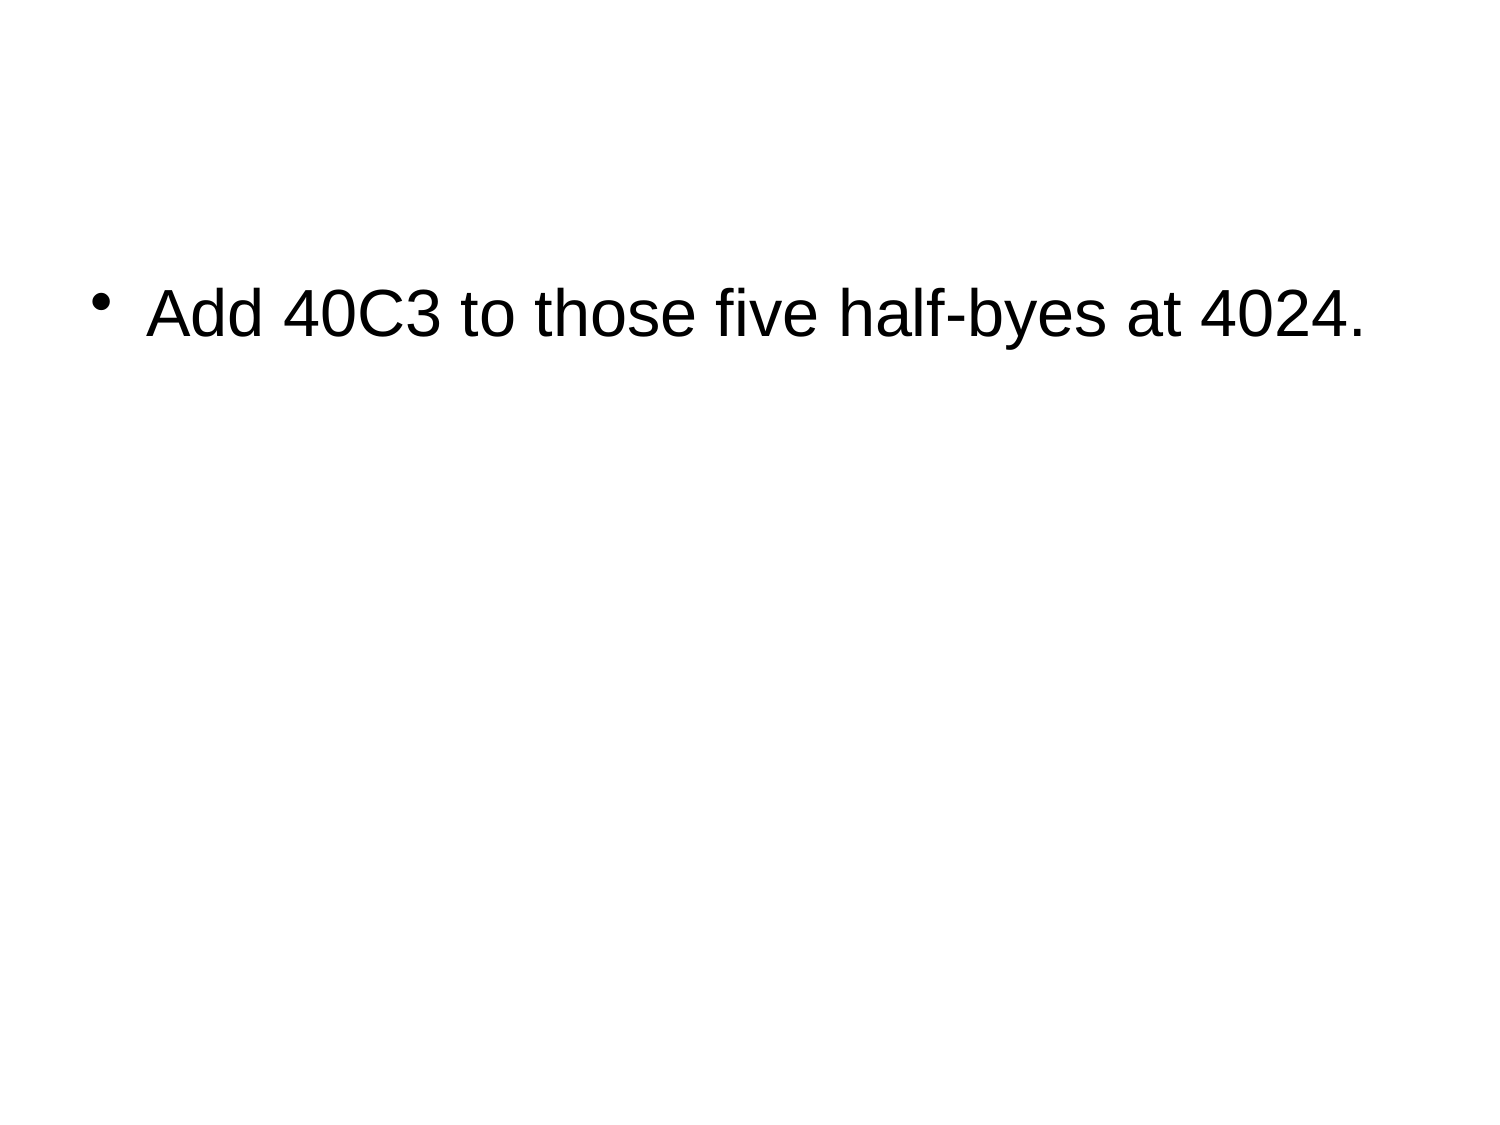

#
Add 40C3 to those five half-byes at 4024.